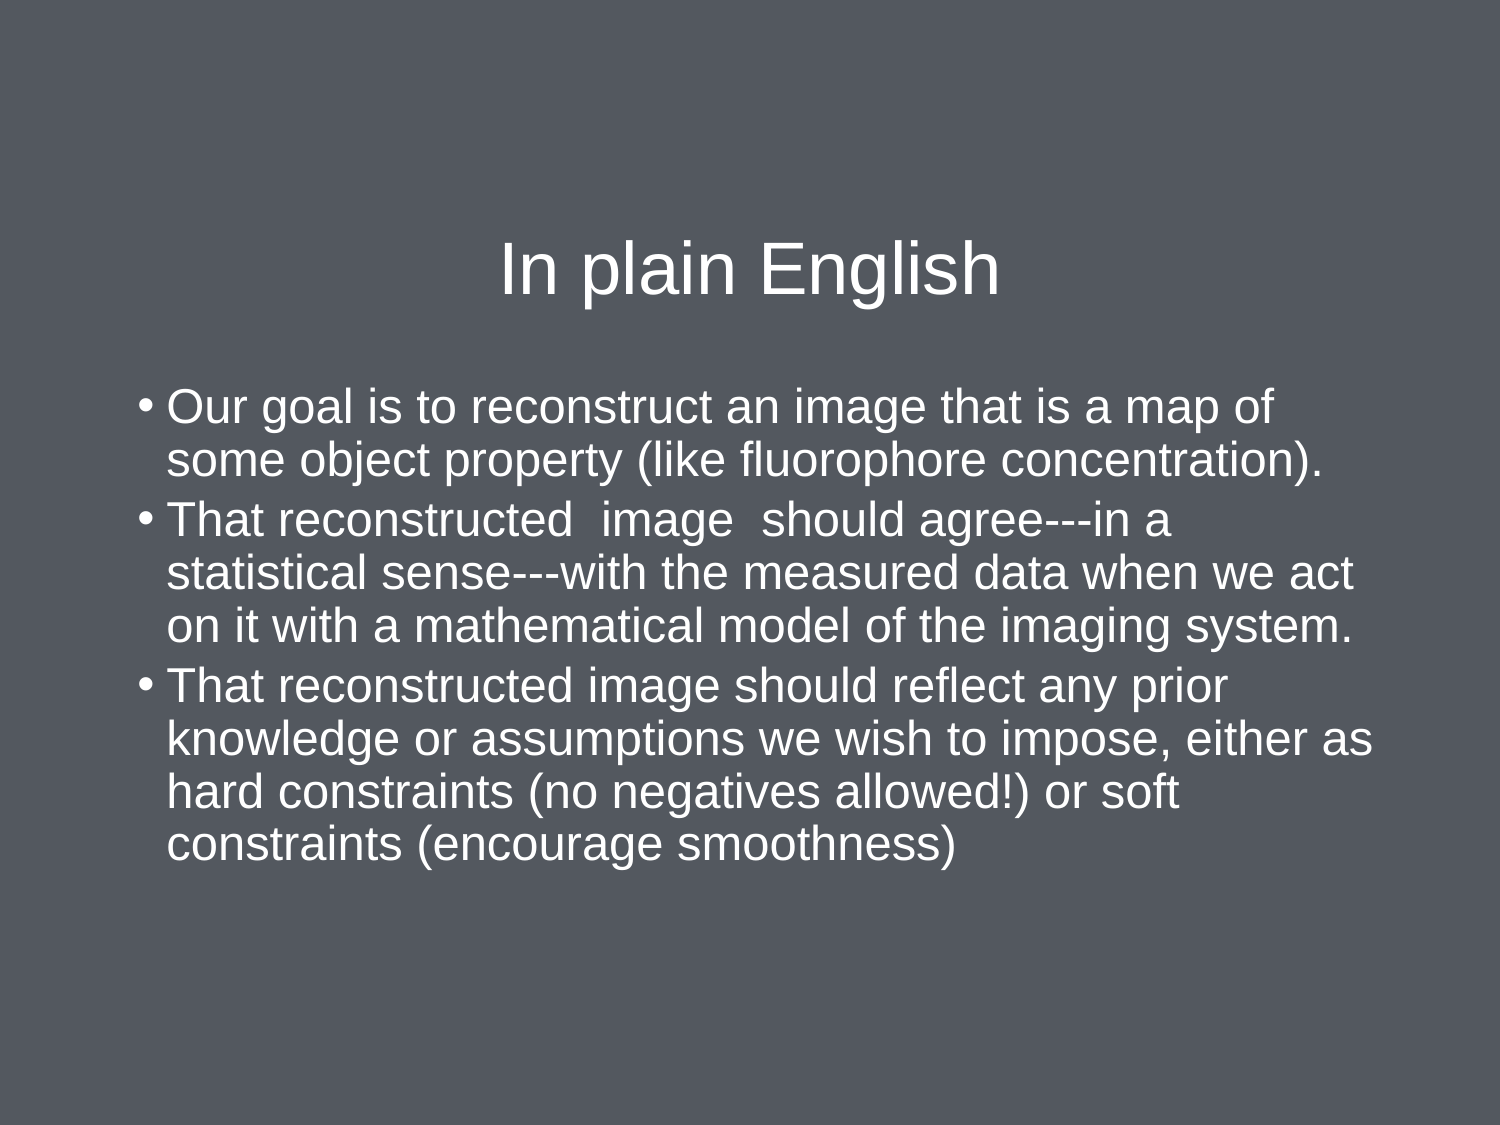

In plain English
Our goal is to reconstruct an image that is a map of some object property (like fluorophore concentration).
That reconstructed  image  should agree---in a statistical sense---with the measured data when we act on it with a mathematical model of the imaging system.
That reconstructed image should reflect any prior knowledge or assumptions we wish to impose, either as hard constraints (no negatives allowed!) or soft constraints (encourage smoothness)